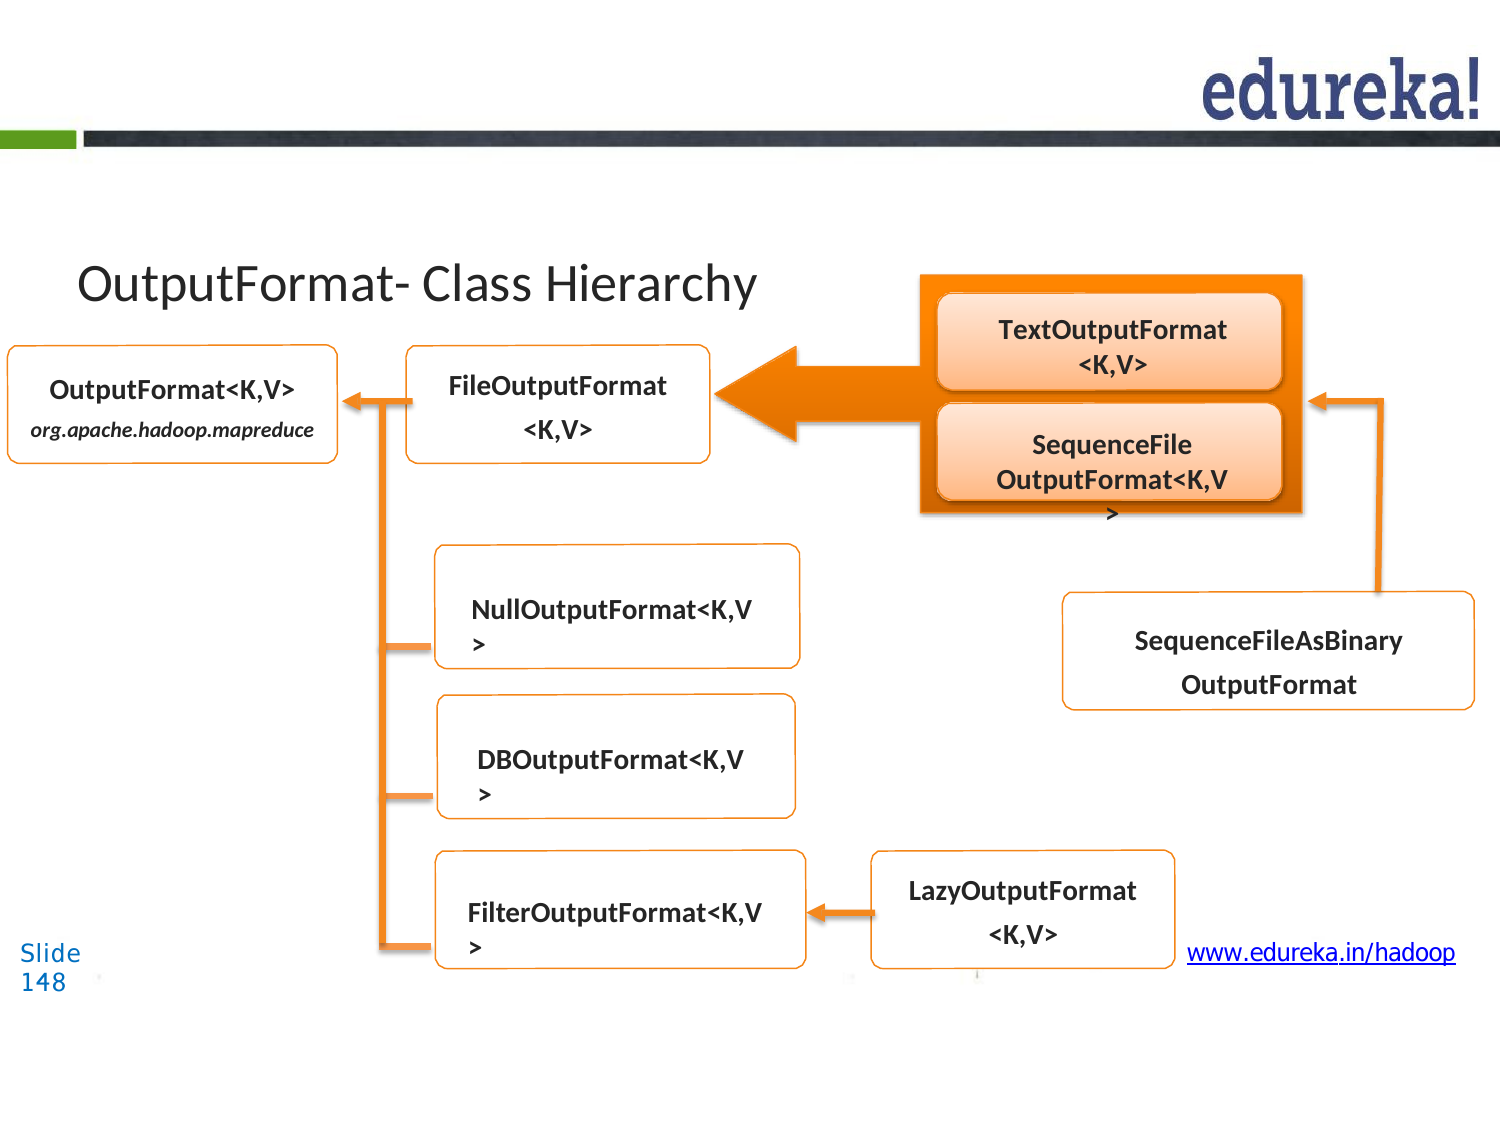

# OutputFormat- Class Hierarchy

TextOutputFormat
<K,V>

SequenceFile OutputFormat<K,V>

FileOutputFormat
<K,V>
OutputFormat<K,V>
org.apache.hadoop.mapreduce

NullOutputFormat<K,V>

SequenceFileAsBinary OutputFormat

DBOutputFormat<K,V>

LazyOutputFormat
<K,V>

FilterOutputFormat<K,V>

www.edureka.in/hadoop
Slide 148